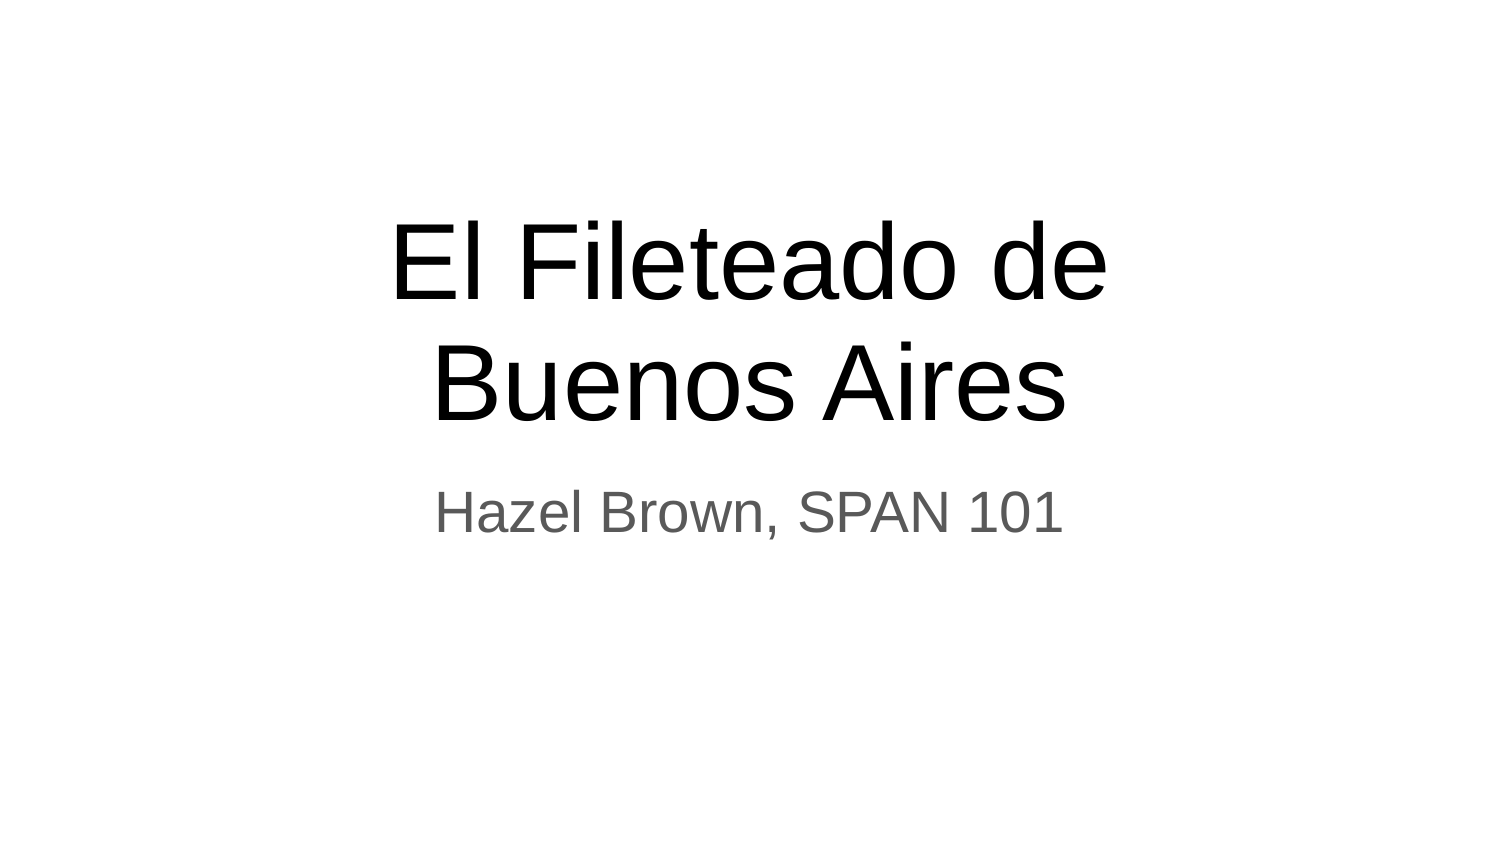

# El Fileteado de
Buenos Aires
Hazel Brown, SPAN 101